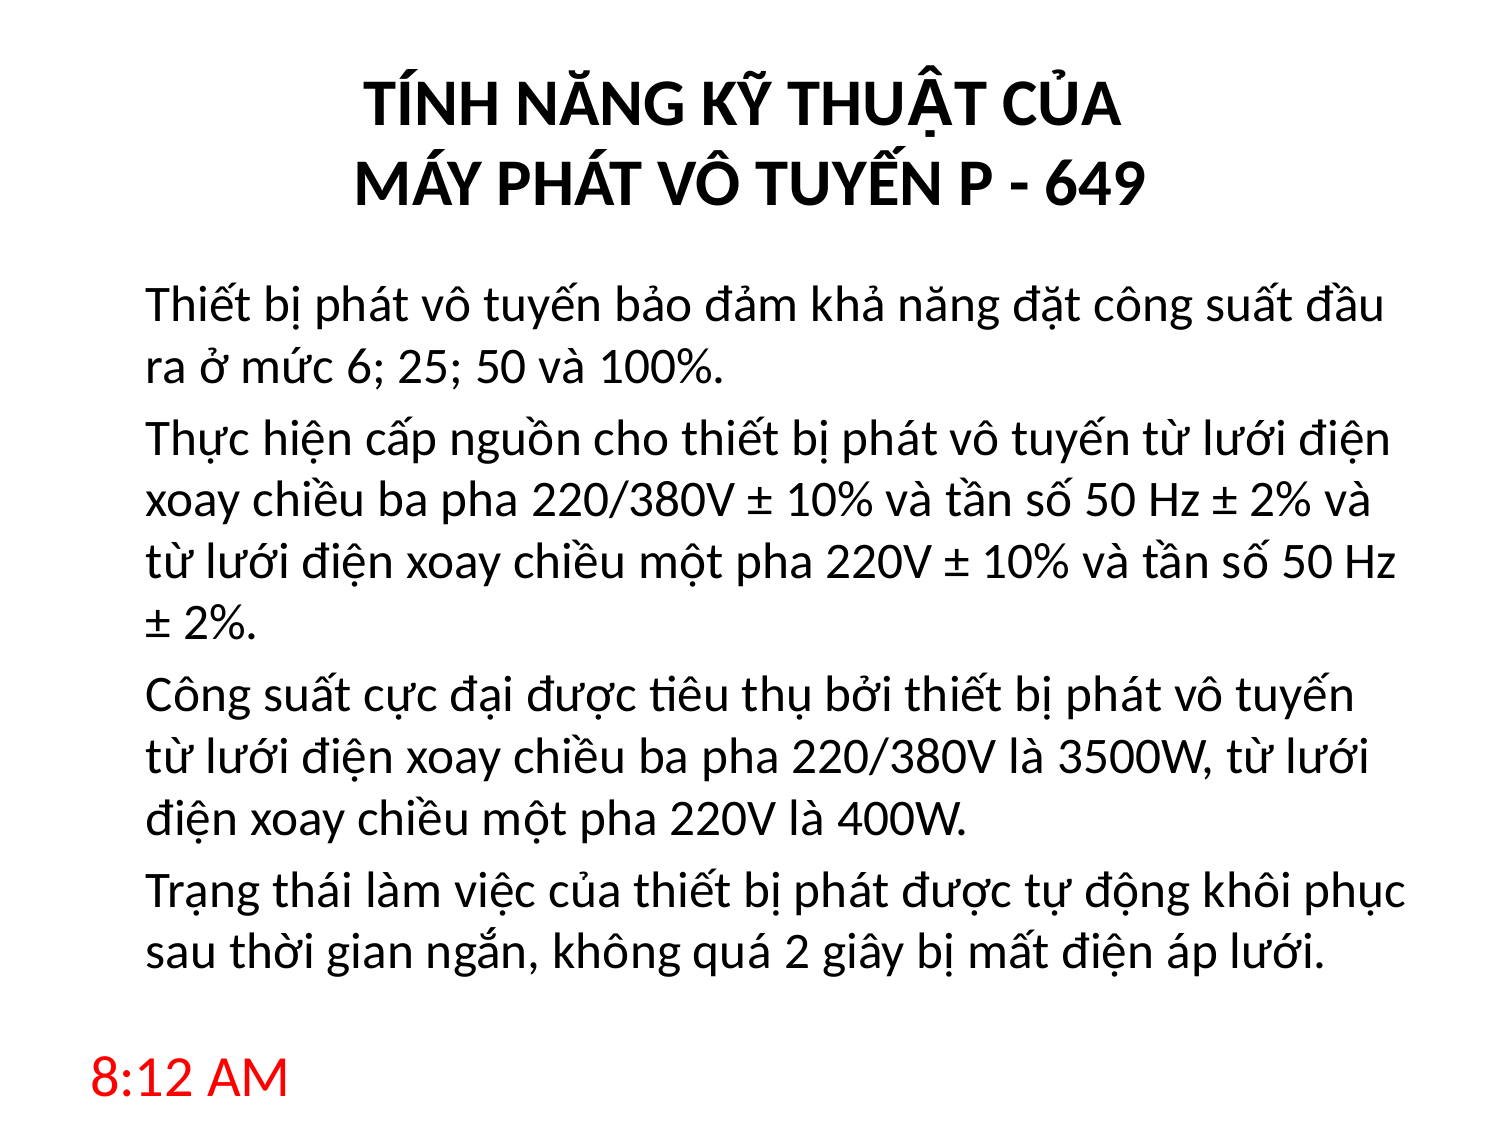

# TÍNH NĂNG KỸ THUẬT CỦA MÁY PHÁT VÔ TUYẾN P - 649
		Thiết bị phát vô tuyến bảo đảm khả năng đặt công suất đầu ra ở mức 6; 25; 50 và 100%.
		Thực hiện cấp nguồn cho thiết bị phát vô tuyến từ lưới điện xoay chiều ba pha 220/380V ± 10% và tần số 50 Hz ± 2% và từ lưới điện xoay chiều một pha 220V ± 10% và tần số 50 Hz ± 2%.
		Công suất cực đại được tiêu thụ bởi thiết bị phát vô tuyến từ lưới điện xoay chiều ba pha 220/380V là 3500W, từ lưới điện xoay chiều một pha 220V là 400W.
		Trạng thái làm việc của thiết bị phát được tự động khôi phục sau thời gian ngắn, không quá 2 giây bị mất điện áp lưới.
8:12 AM